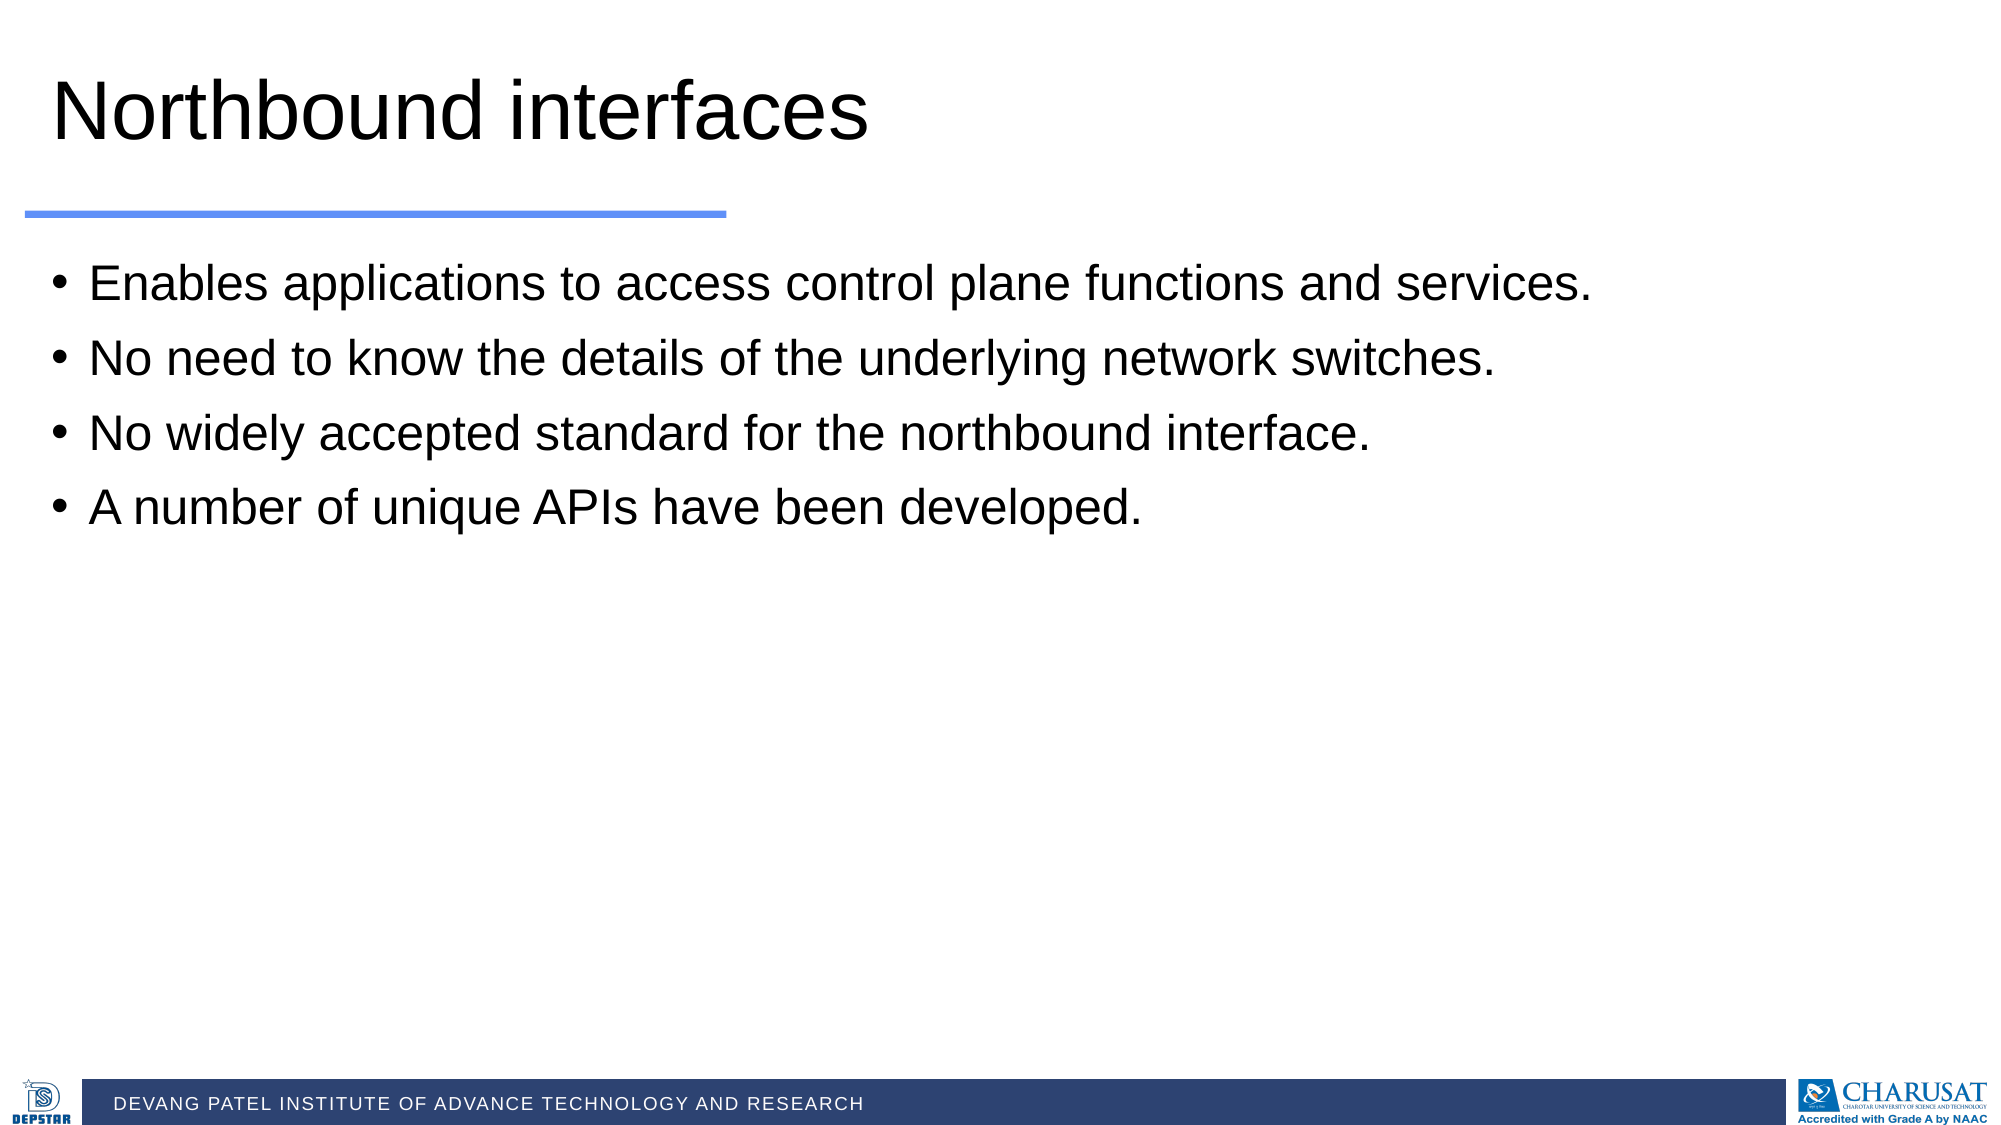

Northbound interfaces

Enables applications to access control plane functions and services.
No need to know the details of the underlying network switches.
No widely accepted standard for the northbound interface.
A number of unique APIs have been developed.